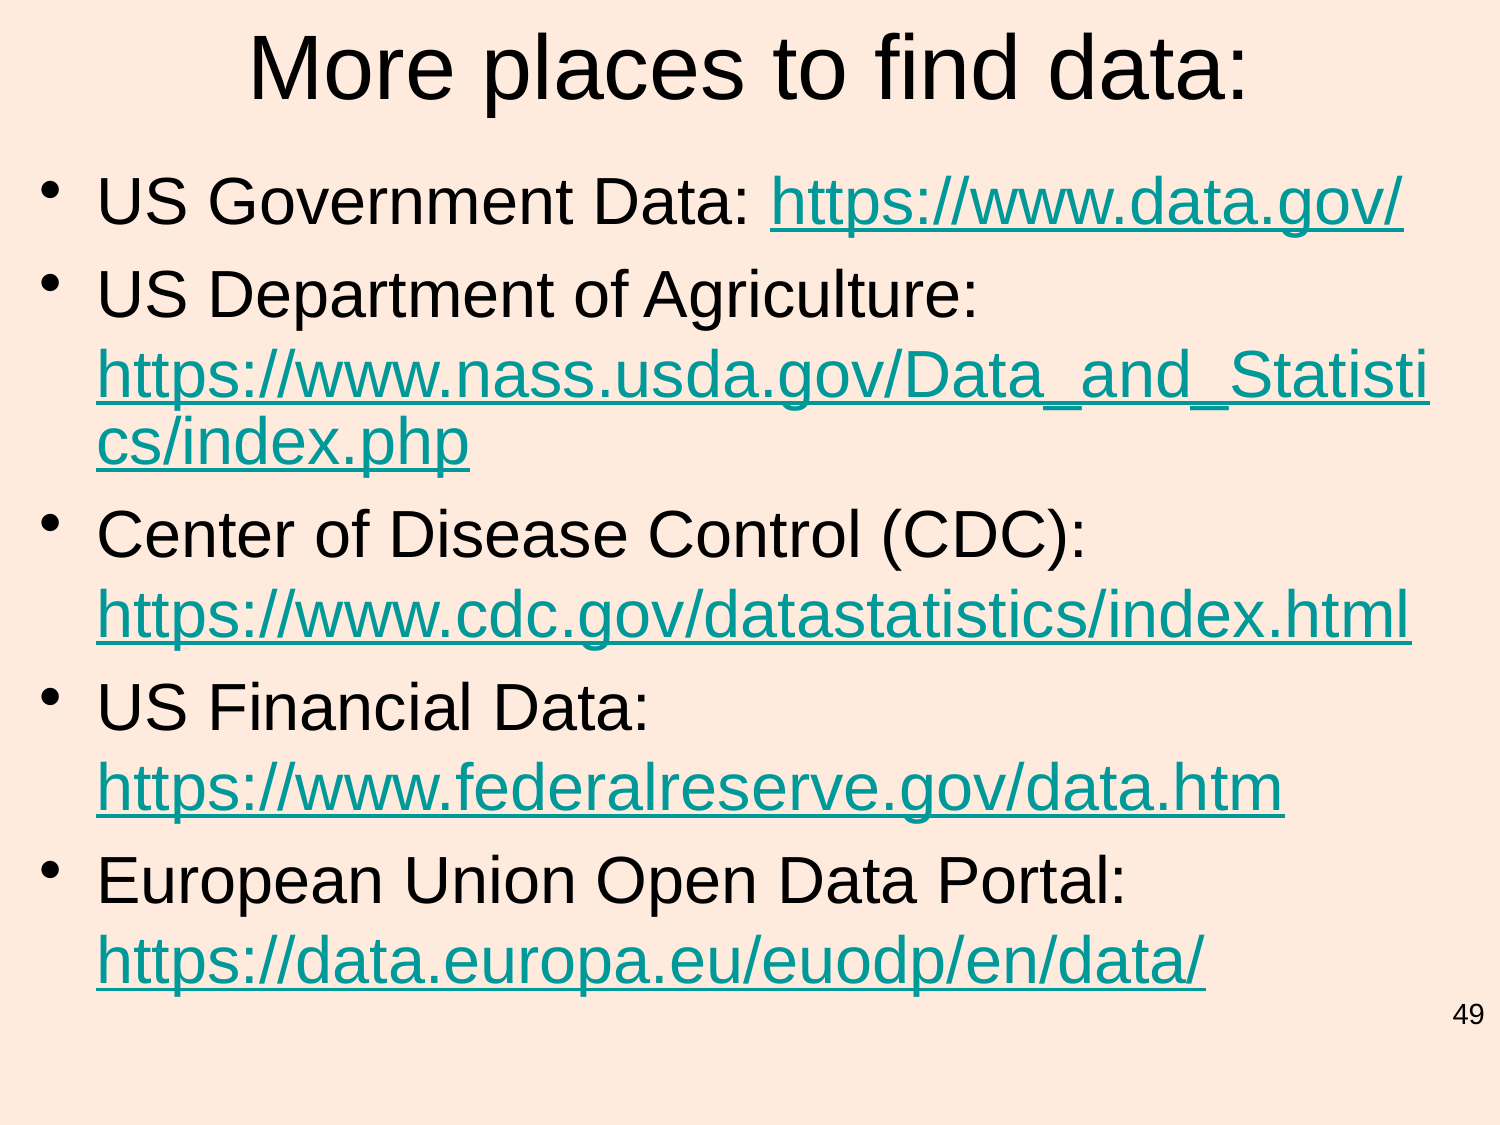

# More places to find data:
US Government Data: https://www.data.gov/
US Department of Agriculture: https://www.nass.usda.gov/Data_and_Statistics/index.php
Center of Disease Control (CDC): https://www.cdc.gov/datastatistics/index.html
US Financial Data: https://www.federalreserve.gov/data.htm
European Union Open Data Portal: https://data.europa.eu/euodp/en/data/

49